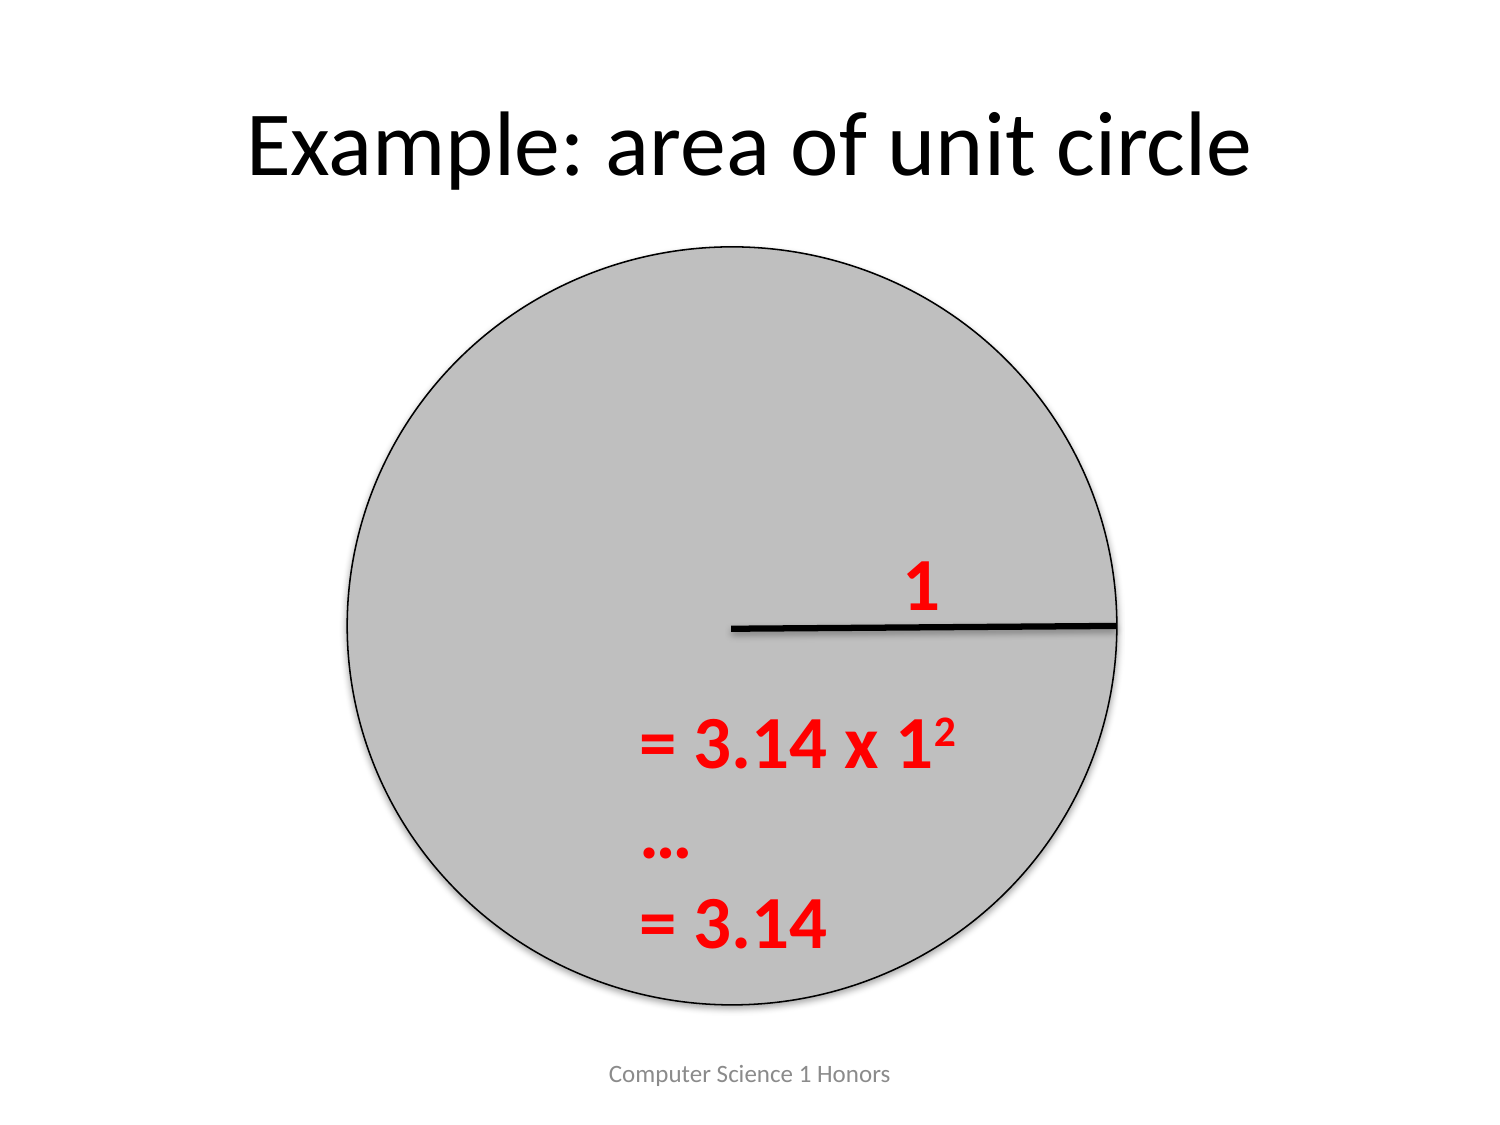

# Example: area of unit circle

1
= 3.14 x 12
…
= 3.14
Computer Science 1 Honors